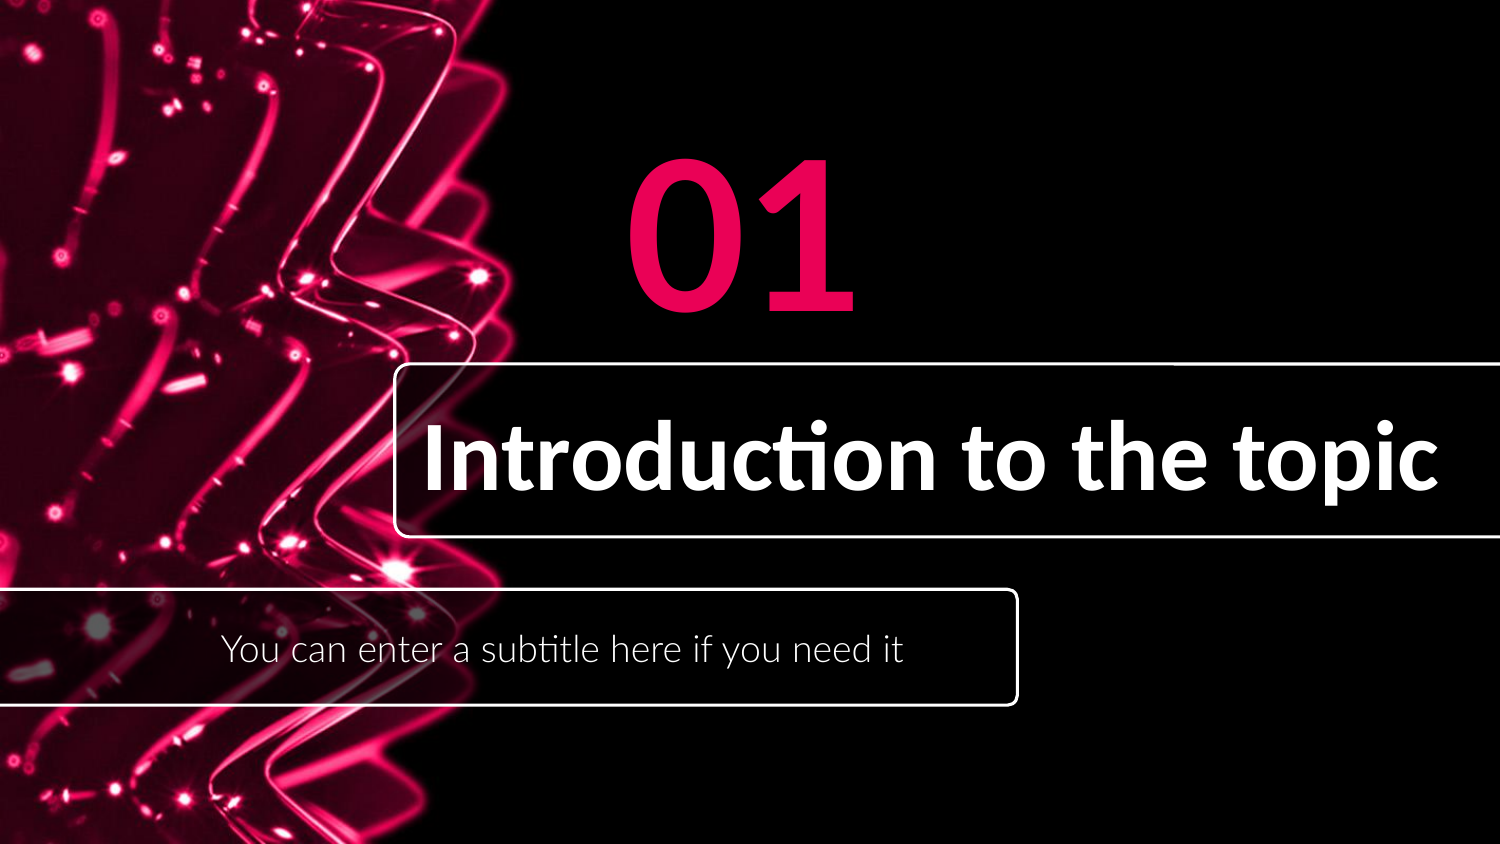

01

# Introduction to the topic

You can enter a subtitle here if you need it